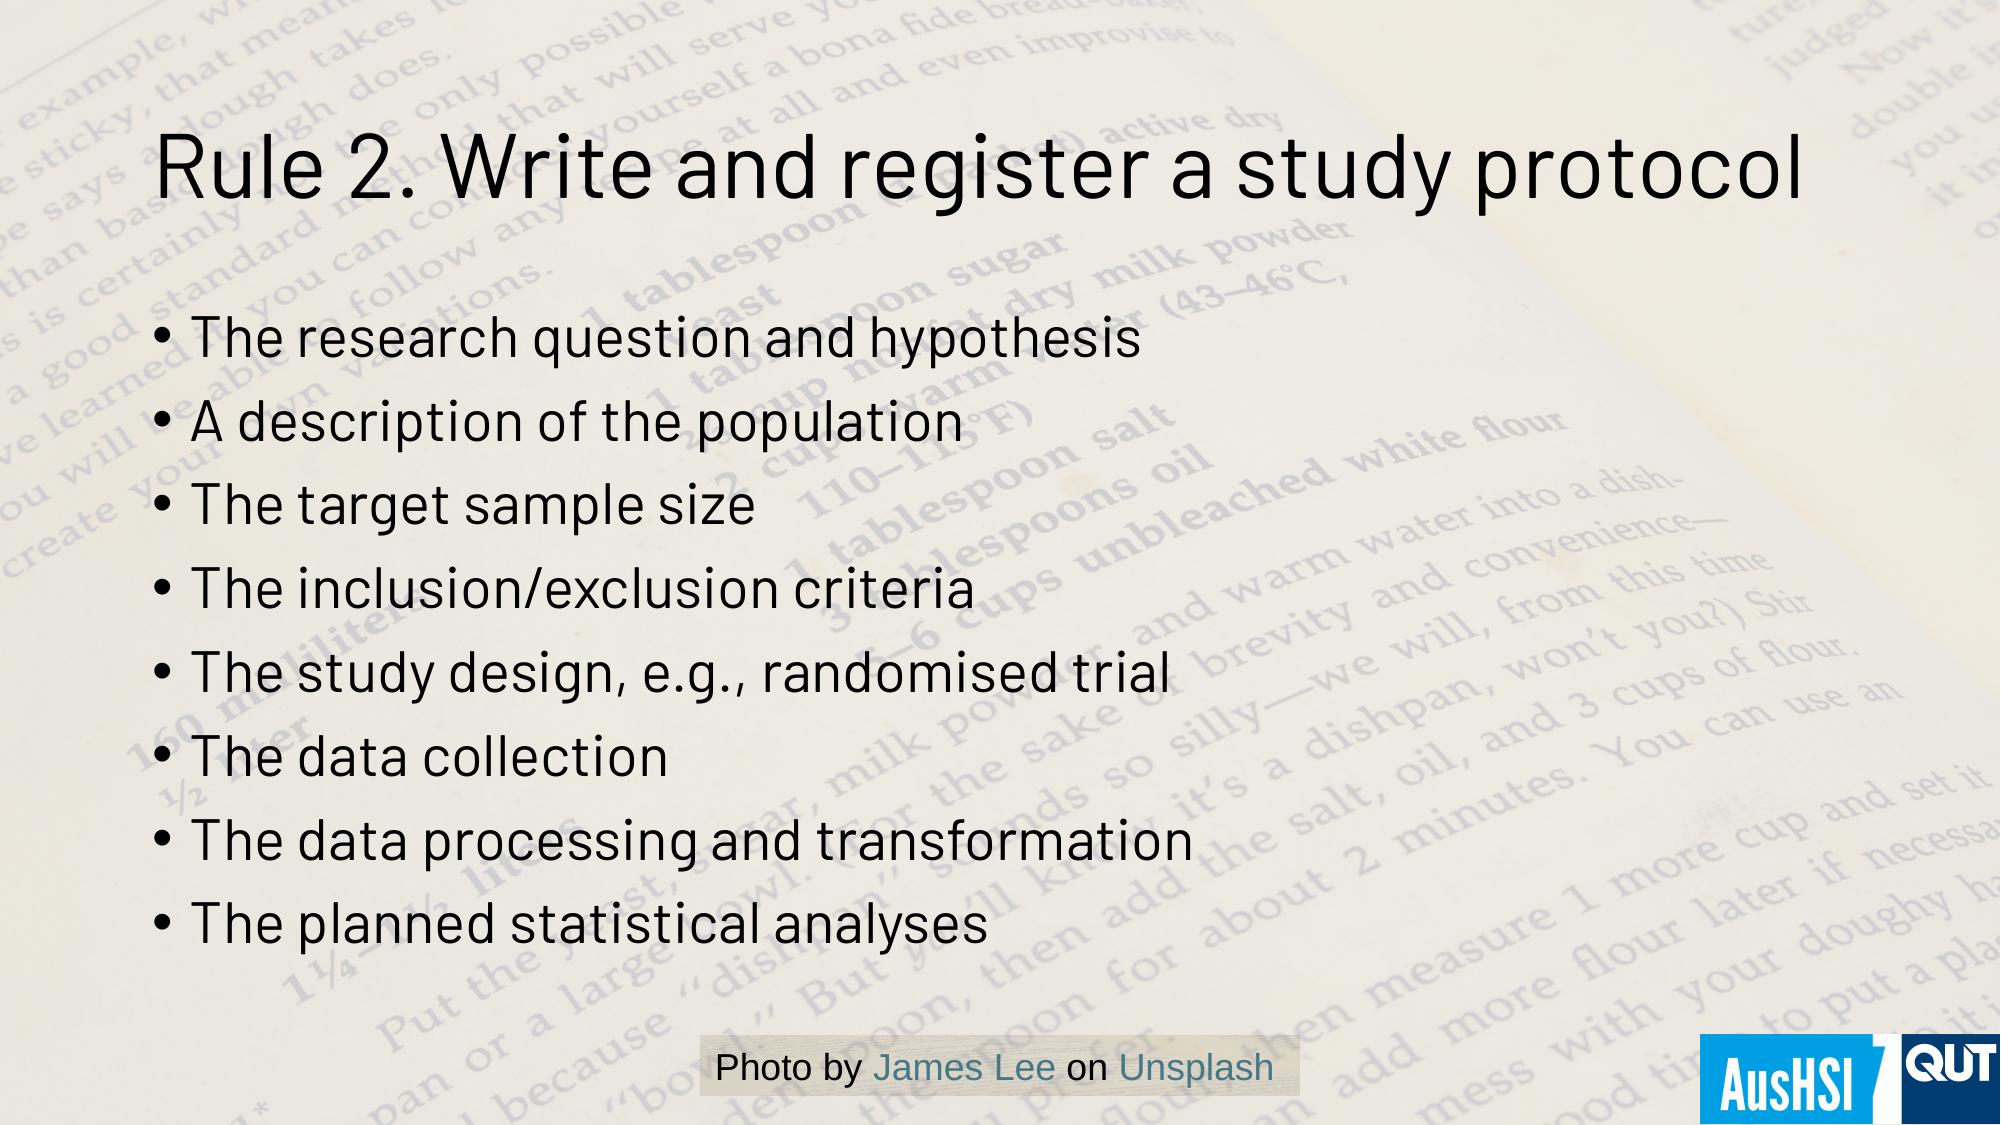

# Rule 2. Write and register a study protocol
The research question and hypothesis
A description of the population
The target sample size
The inclusion/exclusion criteria
The study design, e.g., randomised trial
The data collection
The data processing and transformation
The planned statistical analyses
Photo by James Lee on Unsplash